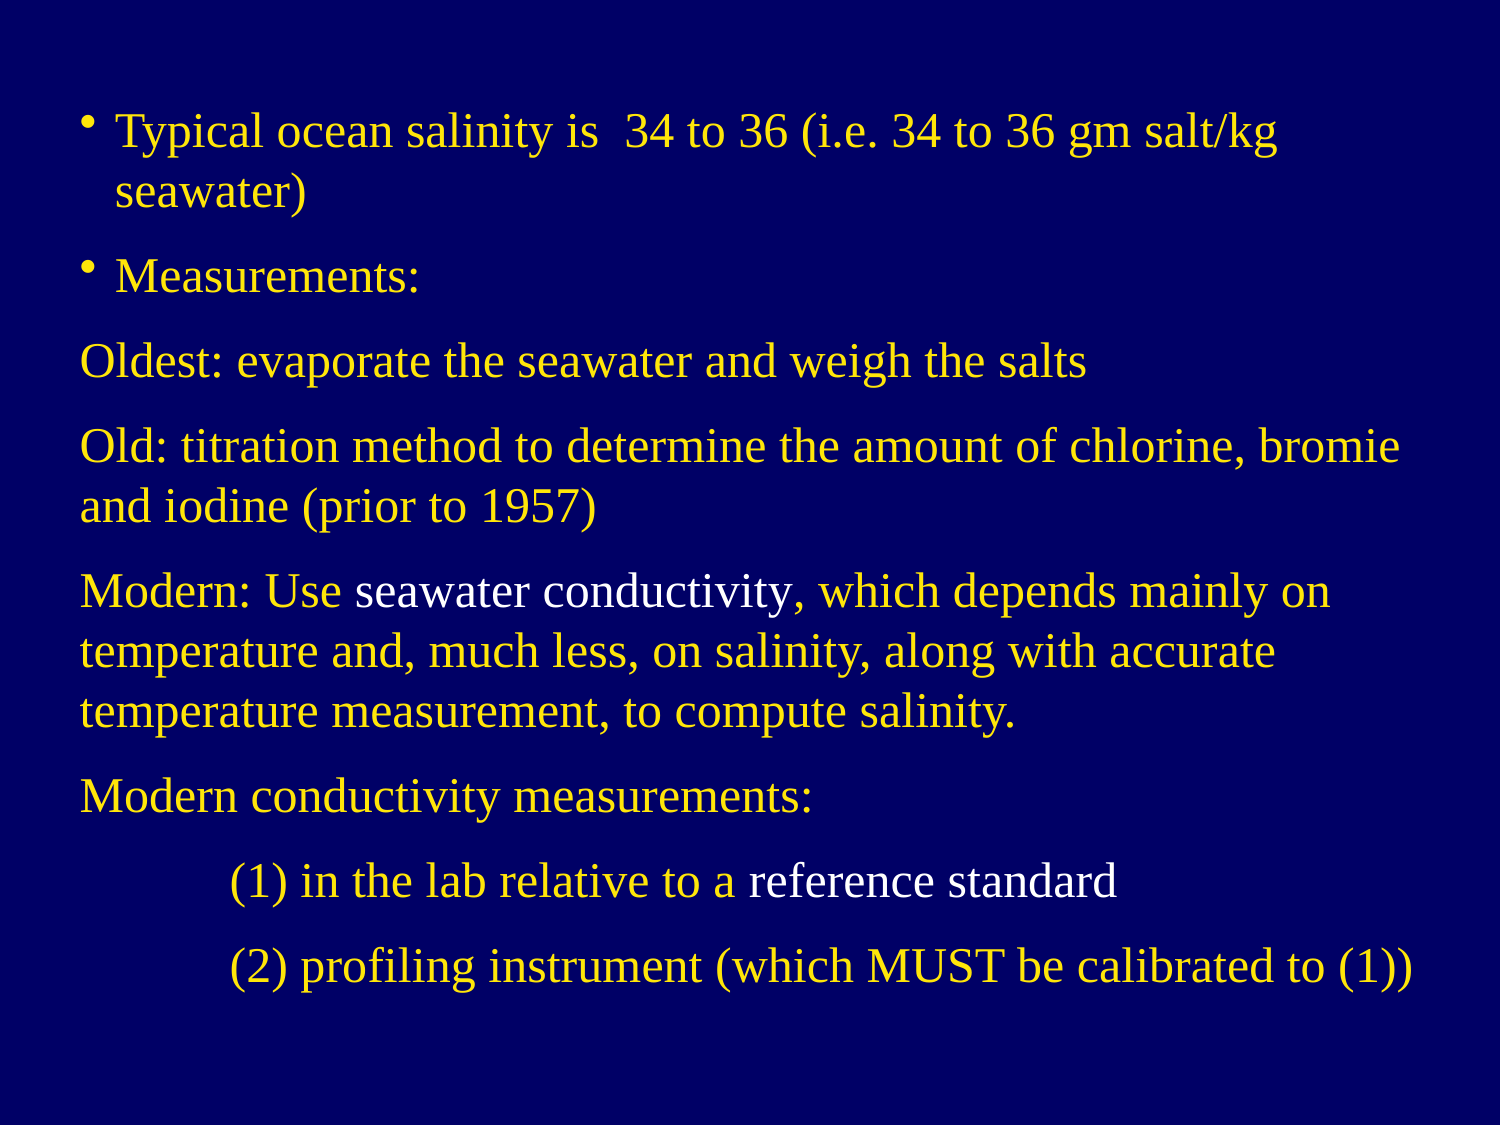

#
Typical ocean salinity is  34 to 36 (i.e. 34 to 36 gm salt/kg seawater)
Measurements:
Oldest: evaporate the seawater and weigh the salts
Old: titration method to determine the amount of chlorine, bromie and iodine (prior to 1957)
Modern: Use seawater conductivity, which depends mainly on temperature and, much less, on salinity, along with accurate temperature measurement, to compute salinity.
Modern conductivity measurements:
	(1) in the lab relative to a reference standard
	(2) profiling instrument (which MUST be calibrated to (1))